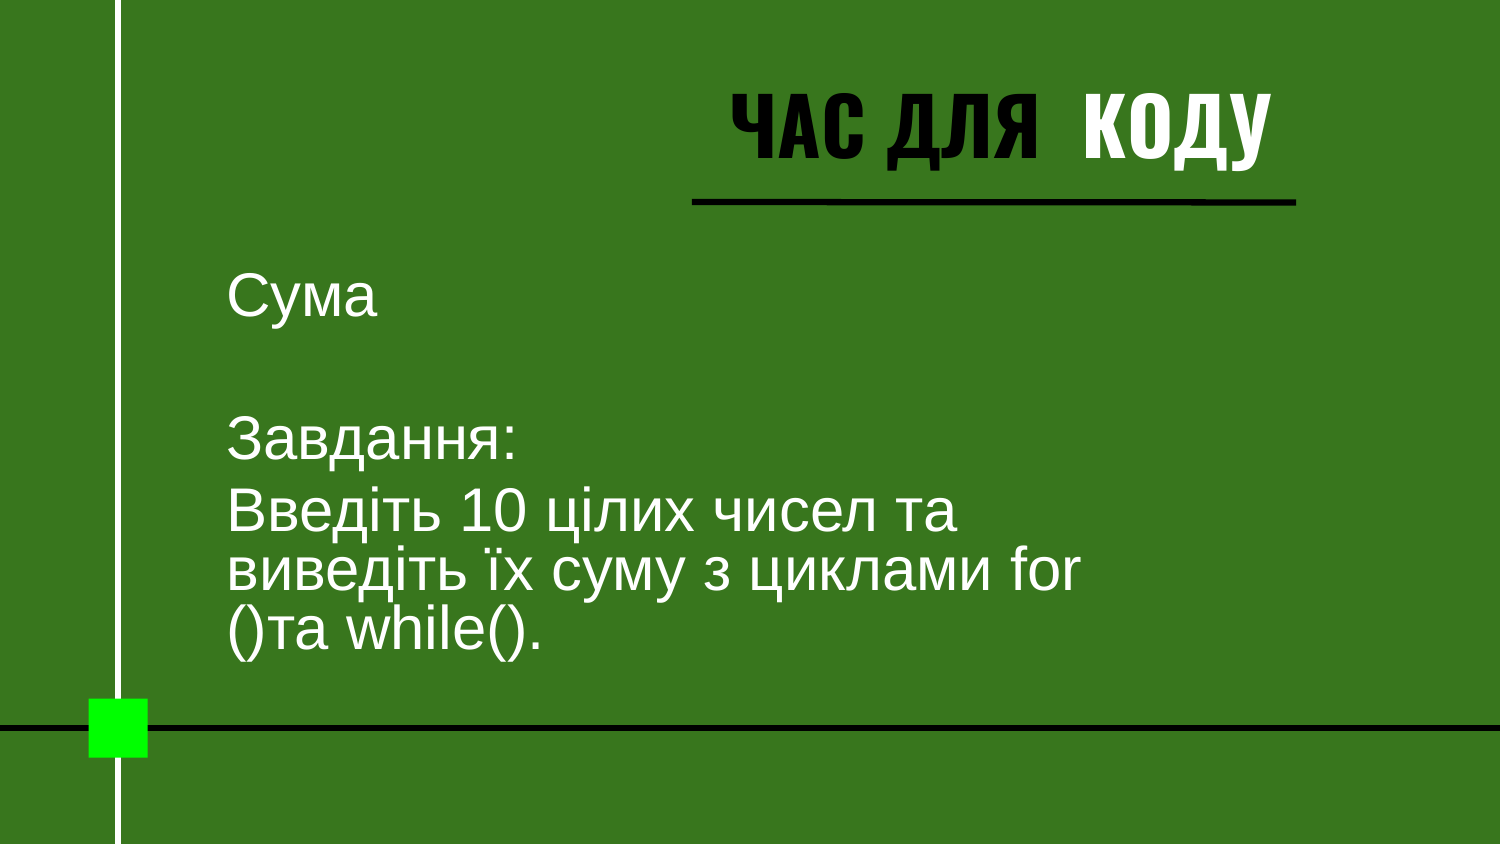

ЧАС ДЛЯ  КОДУ
Cума

Завдання:
Введіть 10 цілих чисел та виведіть їх суму з циклами for ()та while().